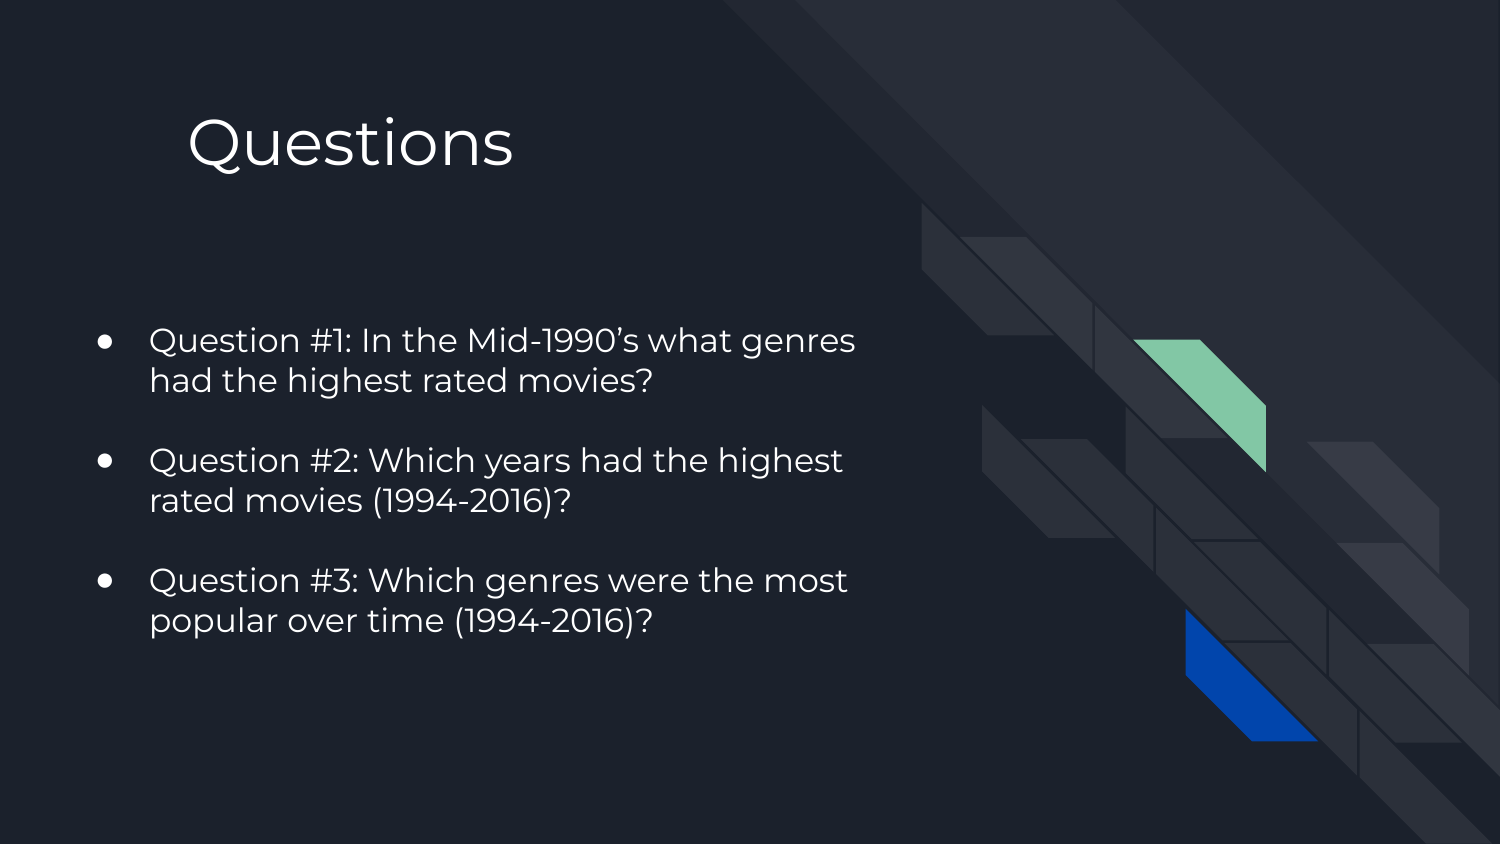

# Questions

Question #1: In the Mid-1990’s what genres had the highest rated movies?

Question #2: Which years had the highest rated movies (1994-2016)?

Question #3: Which genres were the most popular over time (1994-2016)?